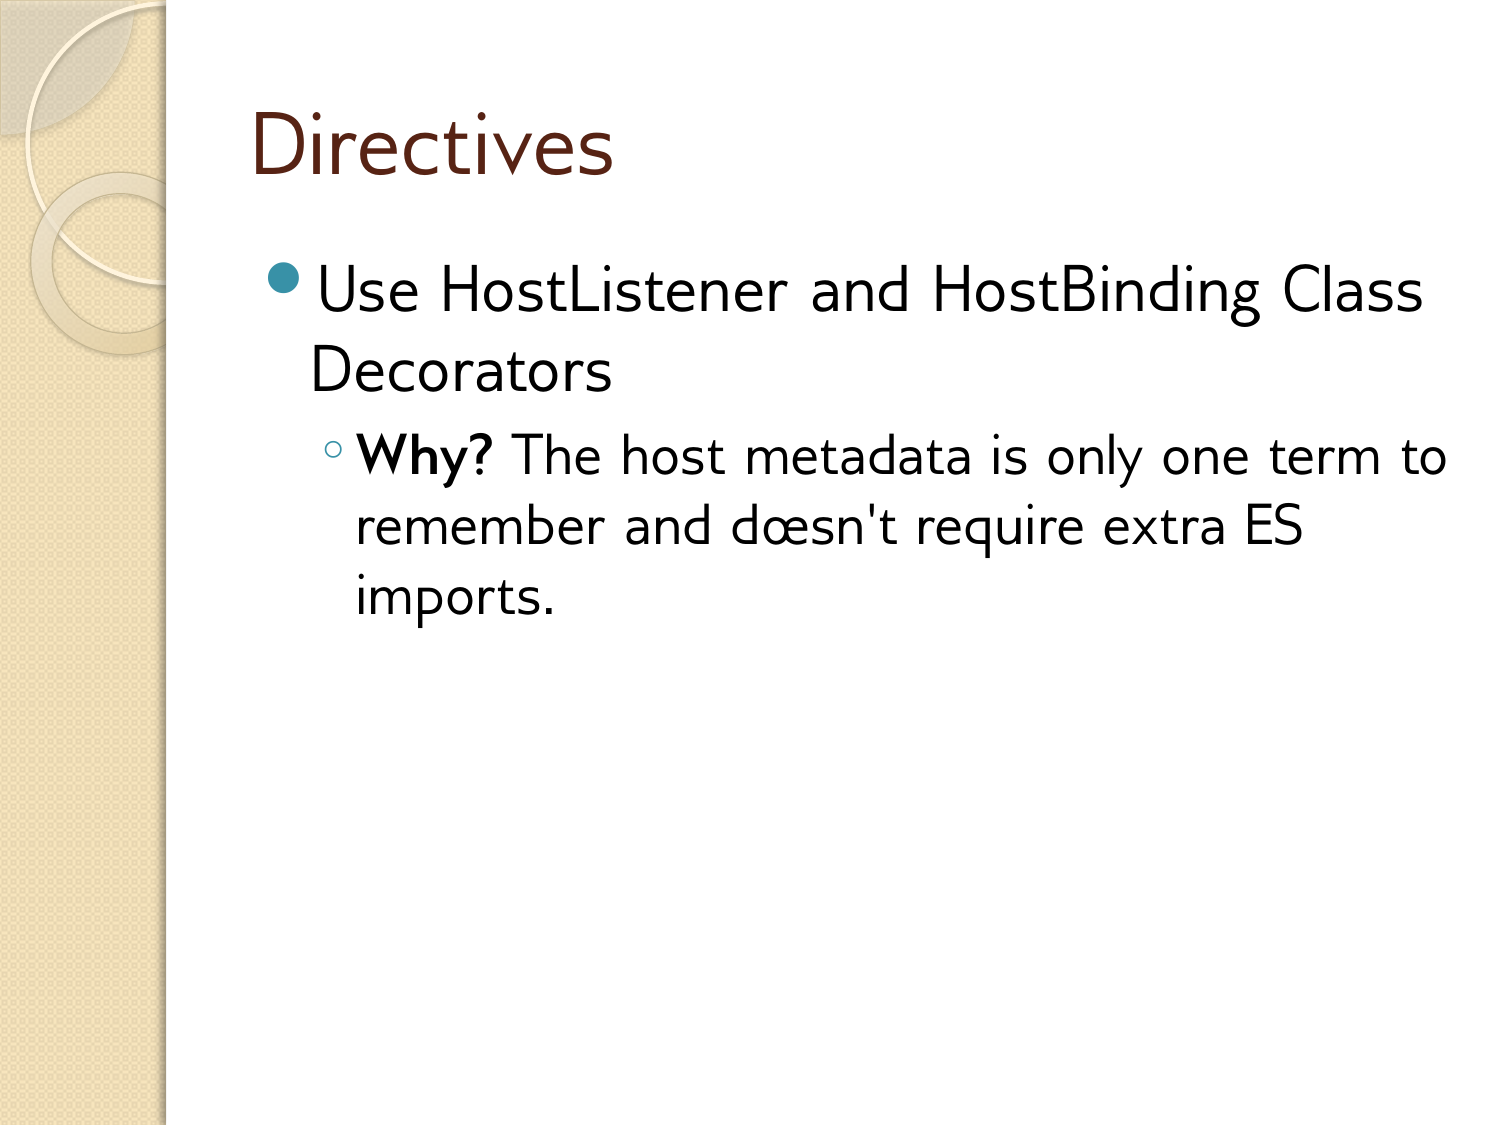

# Directives
Use HostListener and HostBinding Class Decorators
Why? The host metadata is only one term to remember and doesn't require extra ES imports.